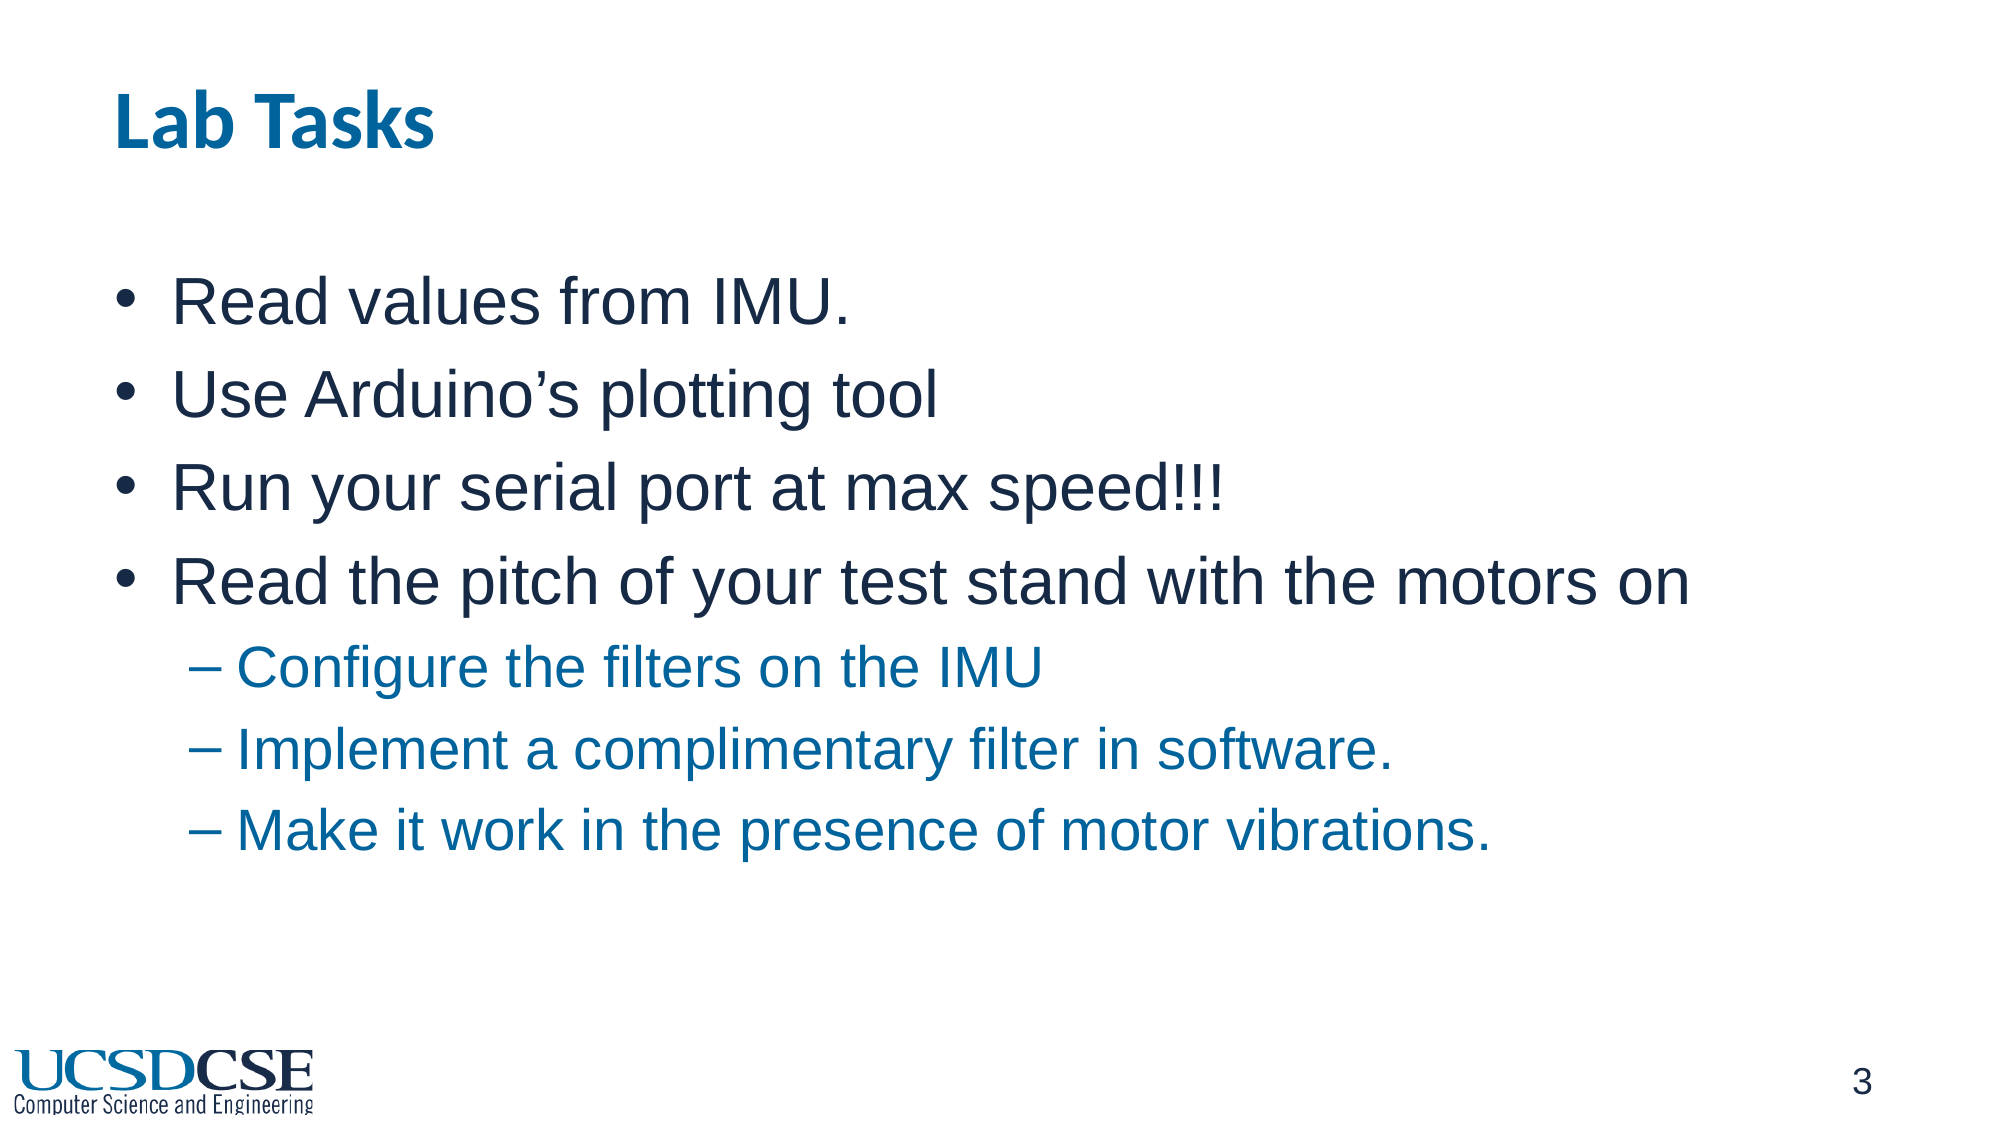

# Lab Tasks
Read values from IMU.
Use Arduino’s plotting tool
Run your serial port at max speed!!!
Read the pitch of your test stand with the motors on
Configure the filters on the IMU
Implement a complimentary filter in software.
Make it work in the presence of motor vibrations.